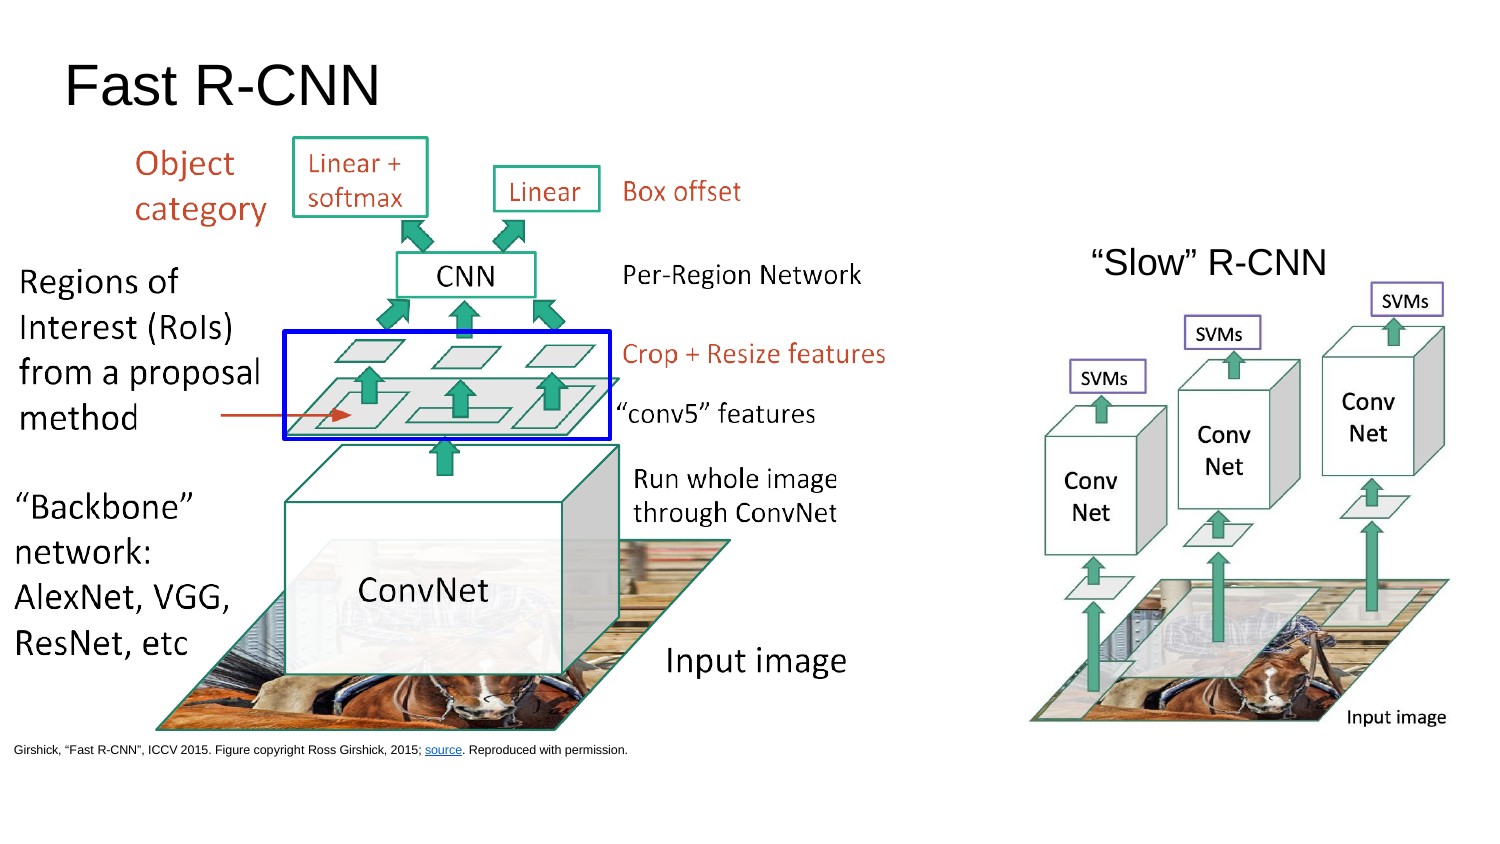

Fast R-CNN

“Slow” R-CNN

Girshick, “Fast R-CNN”, ICCV 2015. Figure copyright Ross Girshick, 2015; source. Reproduced with permission.
May 14, 2019